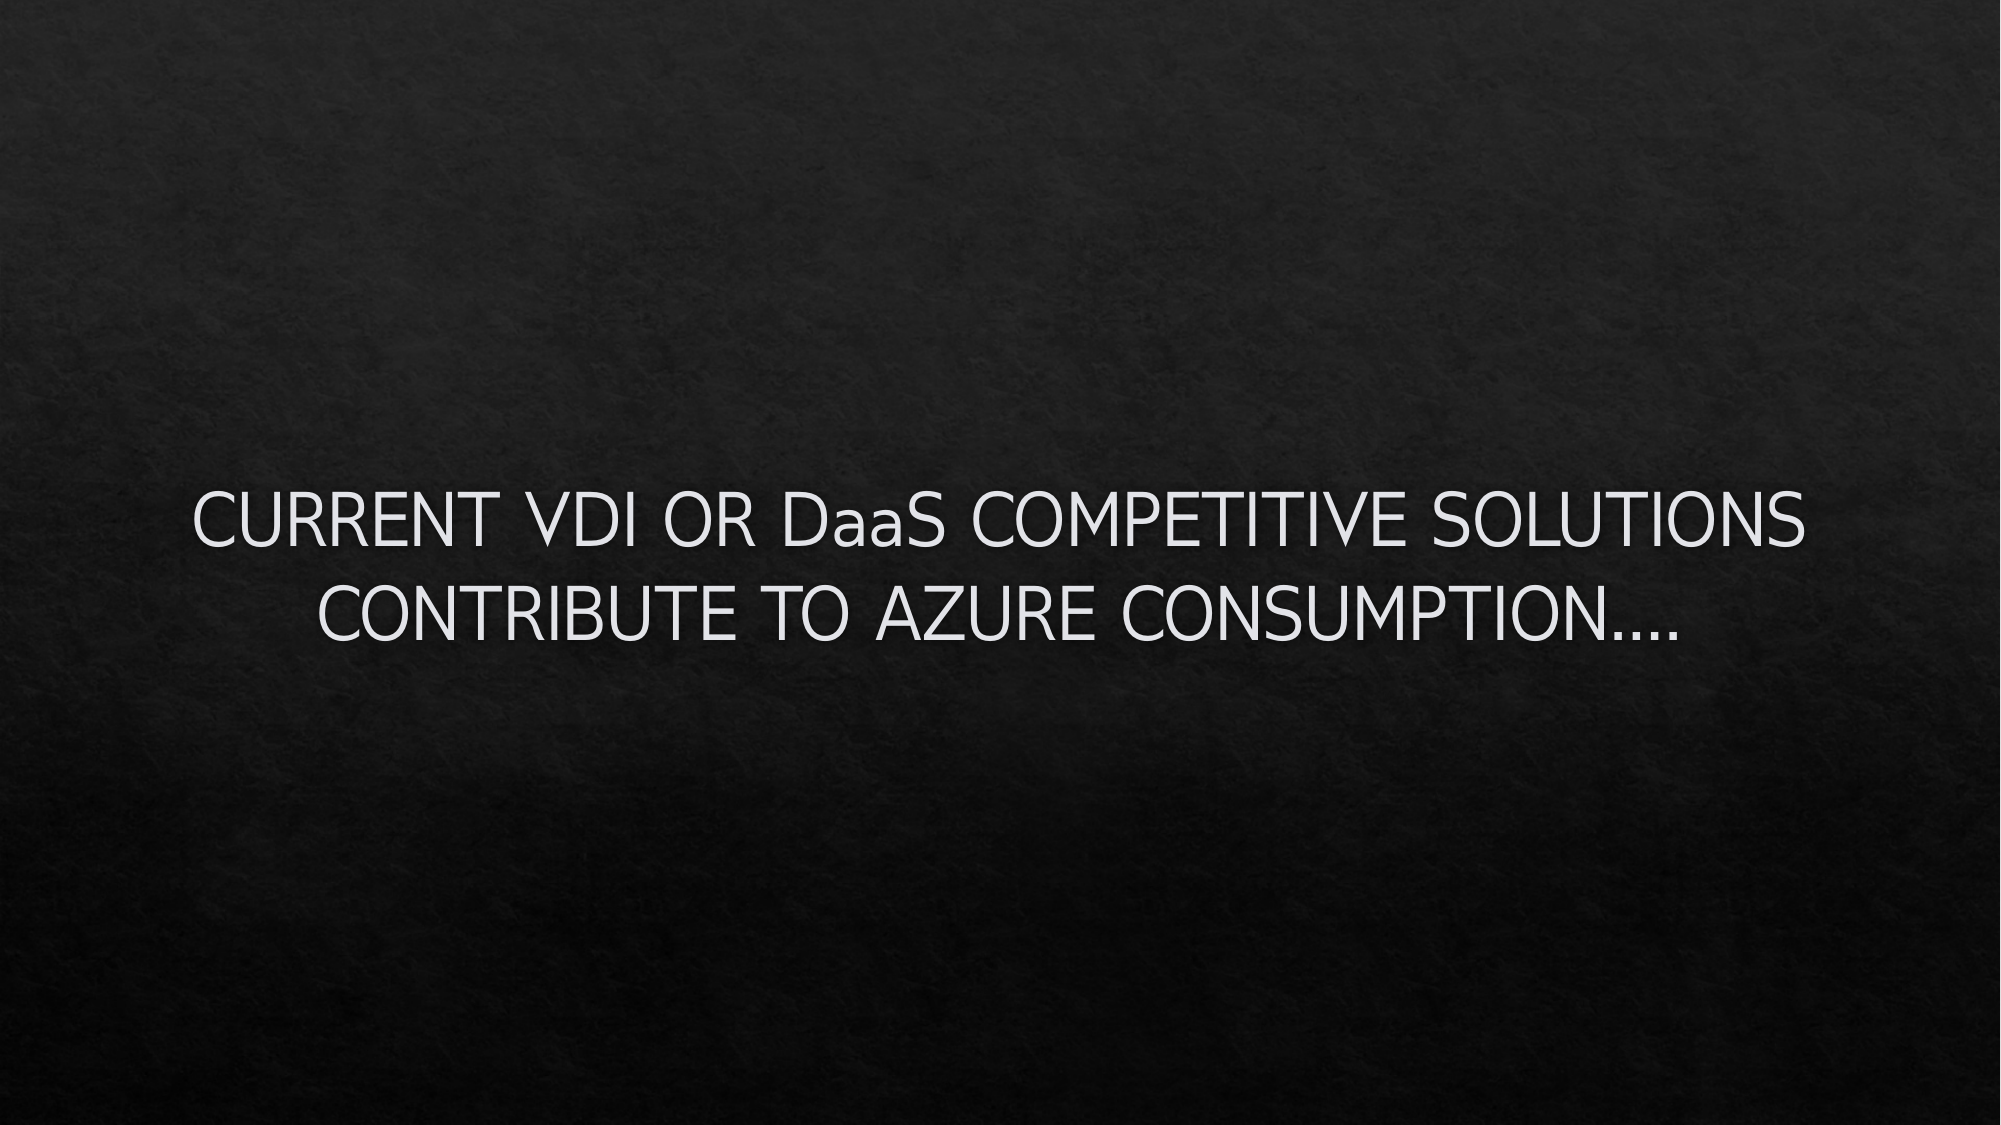

# CURRENT VDI OR DaaS COMPETITIVE SOLUTIONS CONTRIBUTE TO AZURE CONSUMPTION….